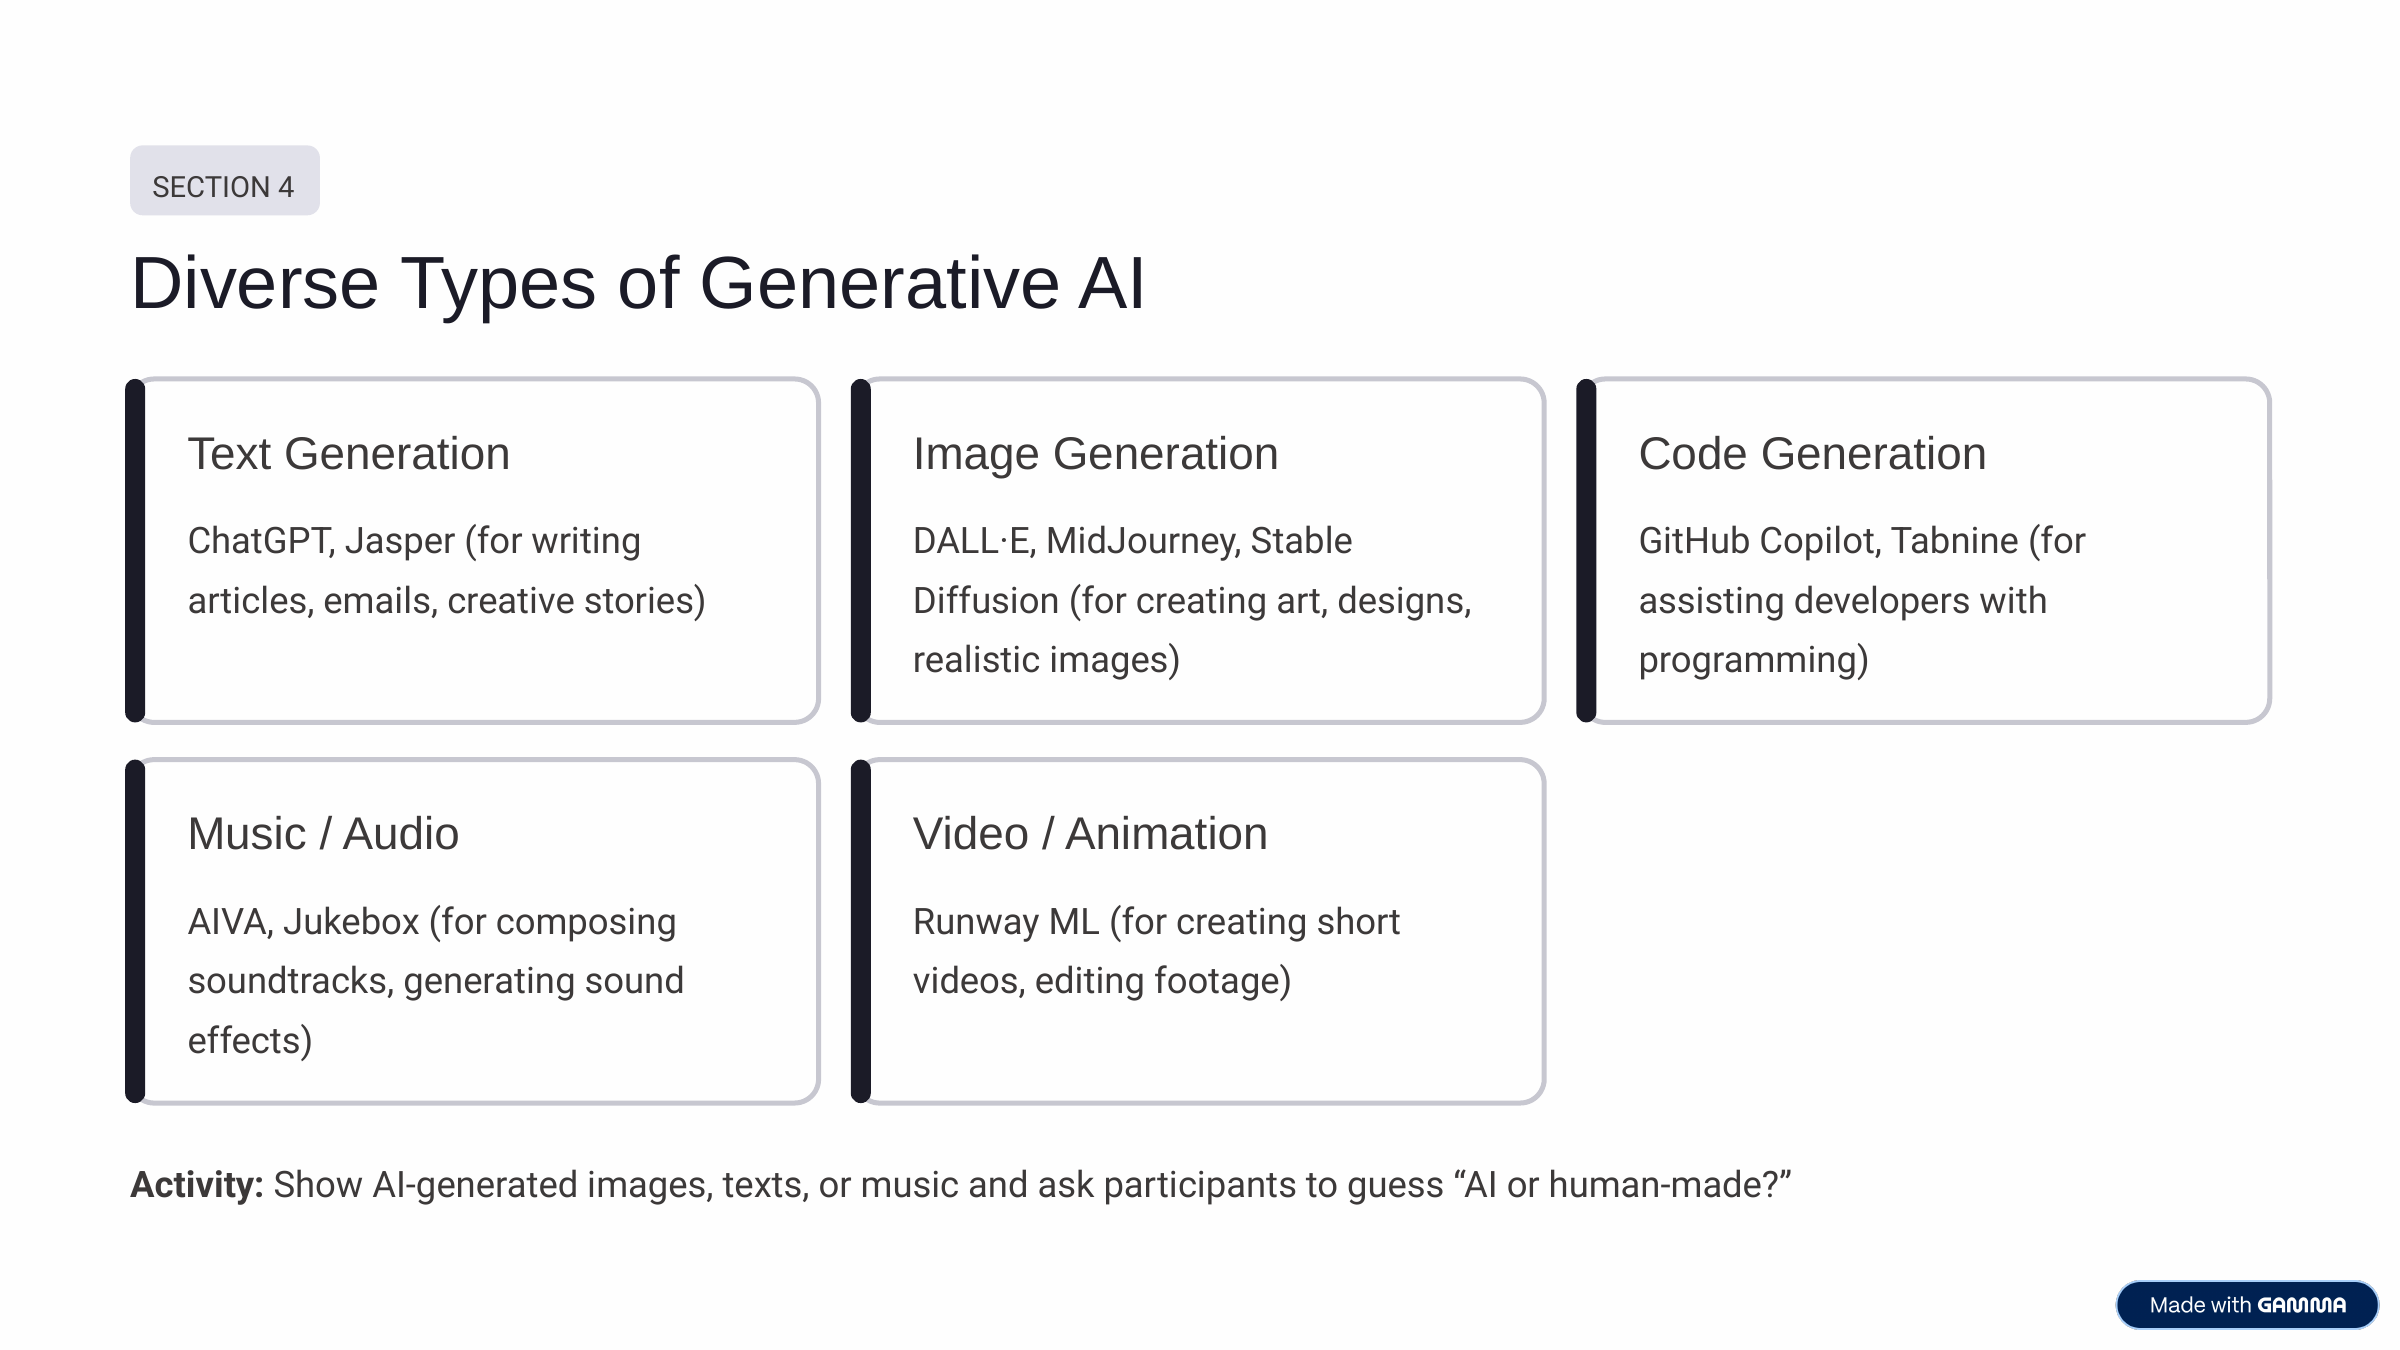

SECTION 4
Diverse Types of Generative AI

Text Generation
Image Generation
Code Generation
ChatGPT, Jasper (for writing articles, emails, creative stories)
DALL·E, MidJourney, Stable Diffusion (for creating art, designs, realistic images)
GitHub Copilot, Tabnine (for assisting developers with programming)

Music / Audio
Video / Animation
AIVA, Jukebox (for composing soundtracks, generating sound effects)
Runway ML (for creating short videos, editing footage)
Activity: Show AI-generated images, texts, or music and ask participants to guess “AI or human-made?”